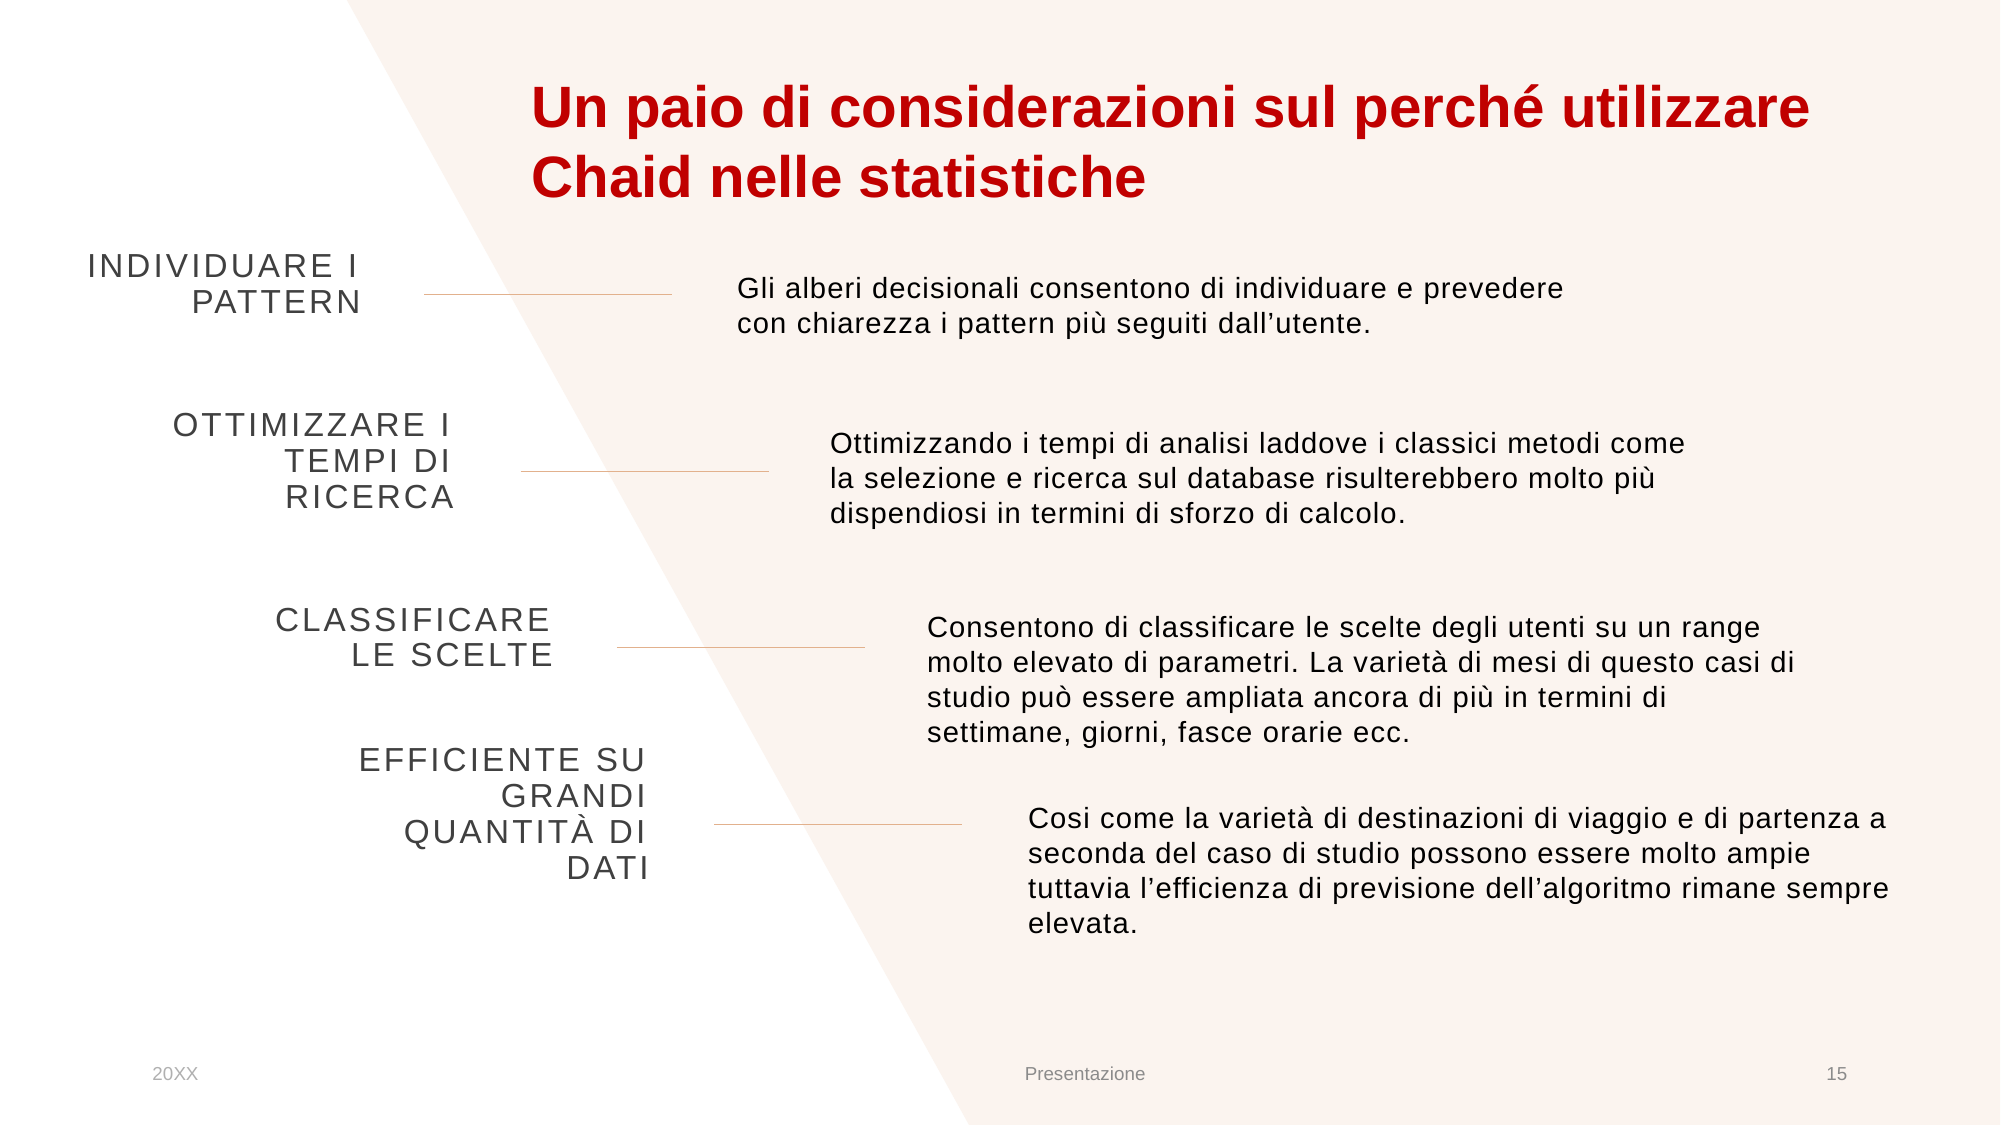

Un paio di considerazioni sul perché utilizzare Chaid nelle statistiche
Individuare i pattern
Gli alberi decisionali consentono di individuare e prevedere con chiarezza i pattern più seguiti dall’utente.

Ottimizzando i tempi di analisi laddove i classici metodi come la selezione e ricerca sul database risulterebbero molto più dispendiosi in termini di sforzo di calcolo.

Ottimizzare i tempi di ricerca
Classificare le scelte
Consentono di classificare le scelte degli utenti su un range molto elevato di parametri. La varietà di mesi di questo casi di studio può essere ampliata ancora di più in termini di settimane, giorni, fasce orarie ecc.
EFFICIENTE SU GRANDI Quantità DI DATI
Cosi come la varietà di destinazioni di viaggio e di partenza a seconda del caso di studio possono essere molto ampie tuttavia l’efficienza di previsione dell’algoritmo rimane sempre elevata.

20XX
Presentazione
15